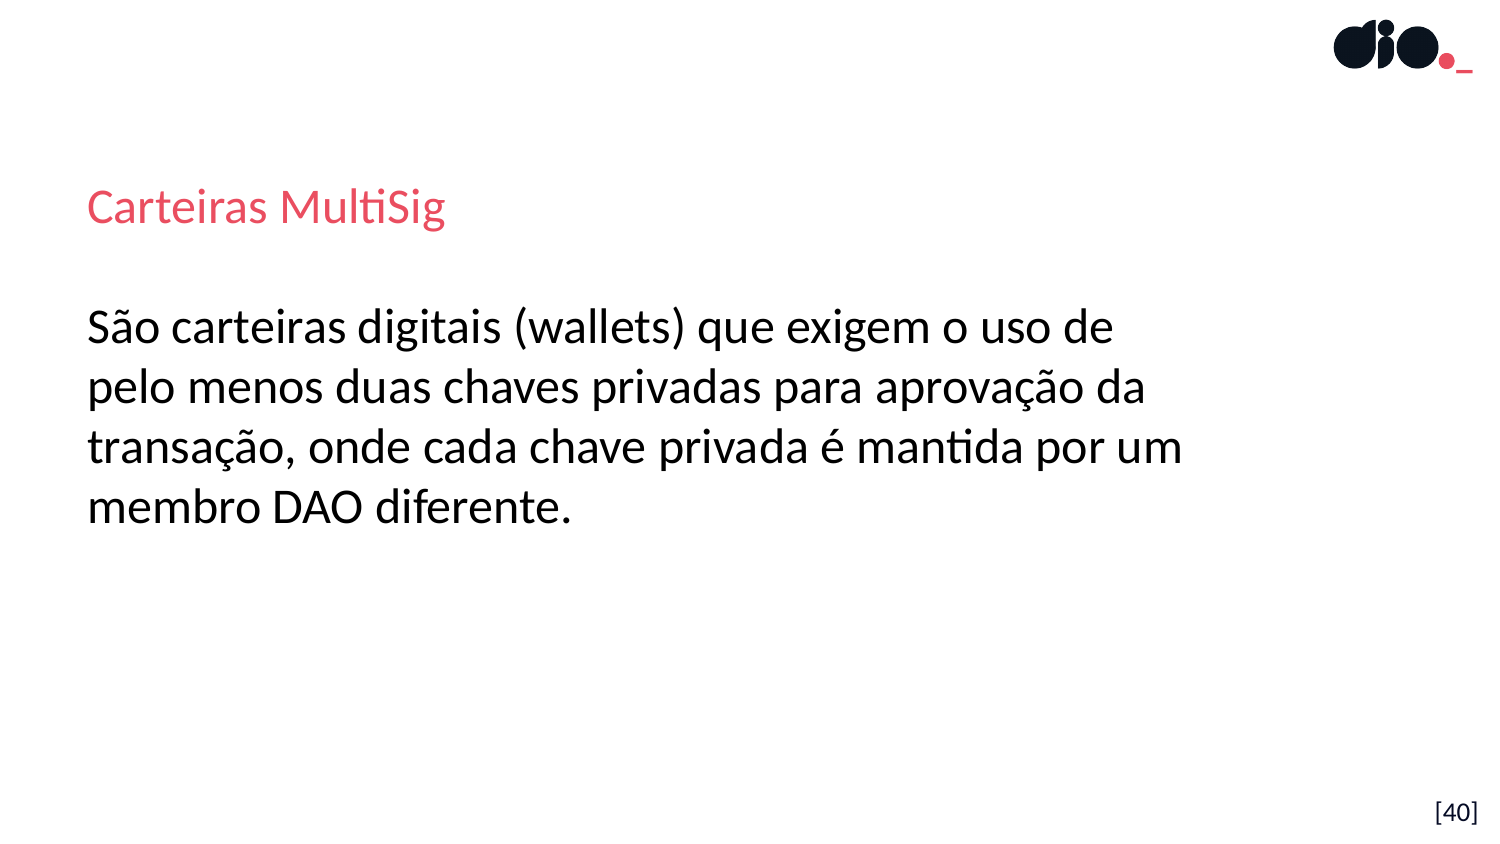

Carteiras MultiSig

São carteiras digitais (wallets) que exigem o uso de pelo menos duas chaves privadas para aprovação da transação, onde cada chave privada é mantida por um membro DAO diferente.
[40]